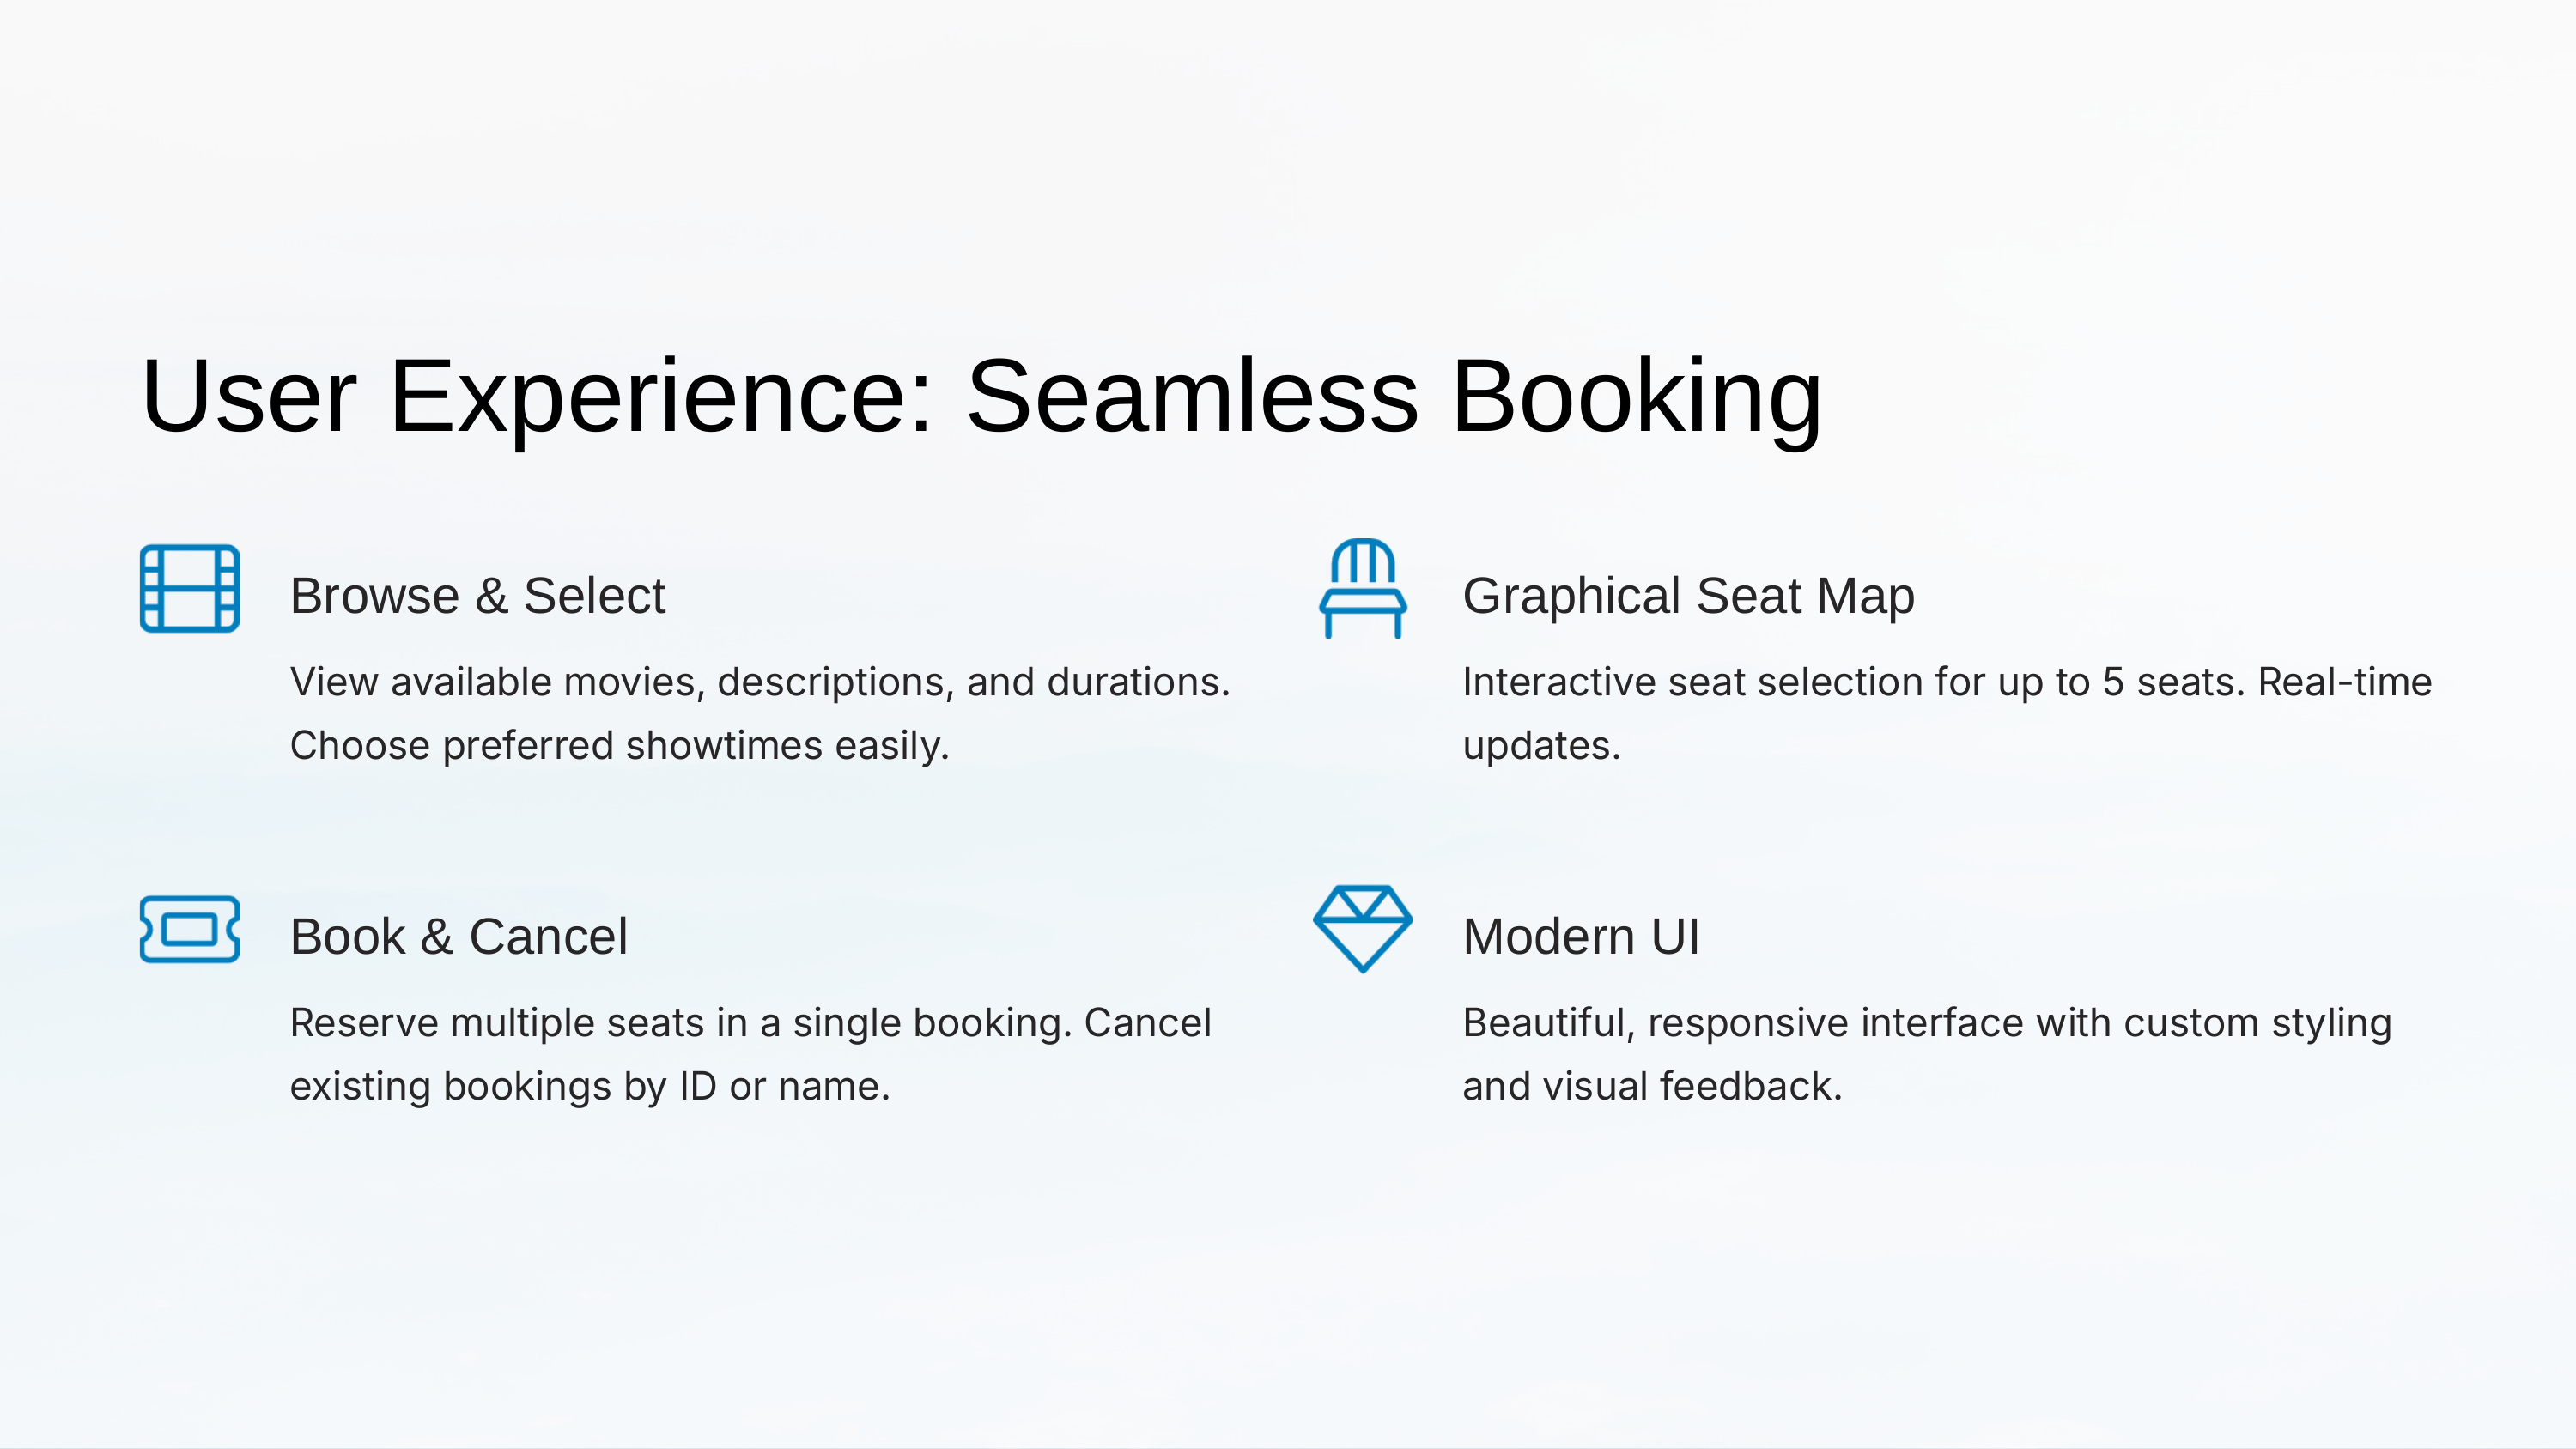

User Experience: Seamless Booking

Browse & Select
Graphical Seat Map
View available movies, descriptions, and durations. Choose preferred showtimes easily.
Interactive seat selection for up to 5 seats. Real-time updates.

Book & Cancel
Modern UI
Reserve multiple seats in a single booking. Cancel existing bookings by ID or name.
Beautiful, responsive interface with custom styling and visual feedback.